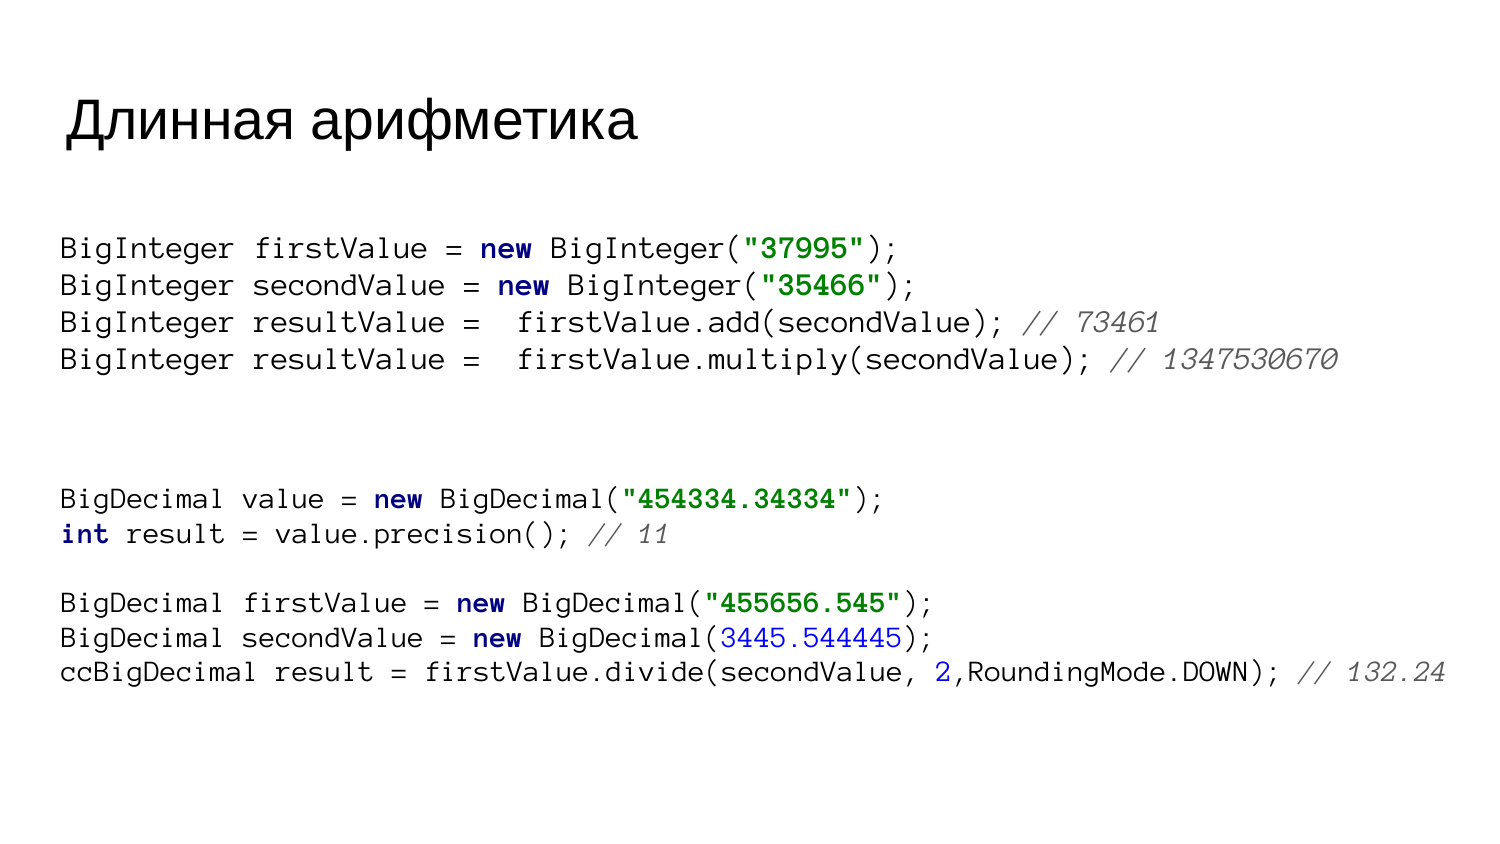

# Длинная арифметика
| BigInteger firstValue = new BigInteger("37995"); BigInteger secondValue = new BigInteger("35466"); BigInteger resultValue = firstValue.add(secondValue); // 73461 BigInteger resultValue = firstValue.multiply(secondValue); // 1347530670 |
| --- |
| BigDecimal value = new BigDecimal("454334.34334"); int result = value.precision(); // 11 BigDecimal firstValue = new BigDecimal("455656.545"); BigDecimal secondValue = new BigDecimal(3445.544445); ccBigDecimal result = firstValue.divide(secondValue, 2,RoundingMode.DOWN); // 132.24 |
| --- |